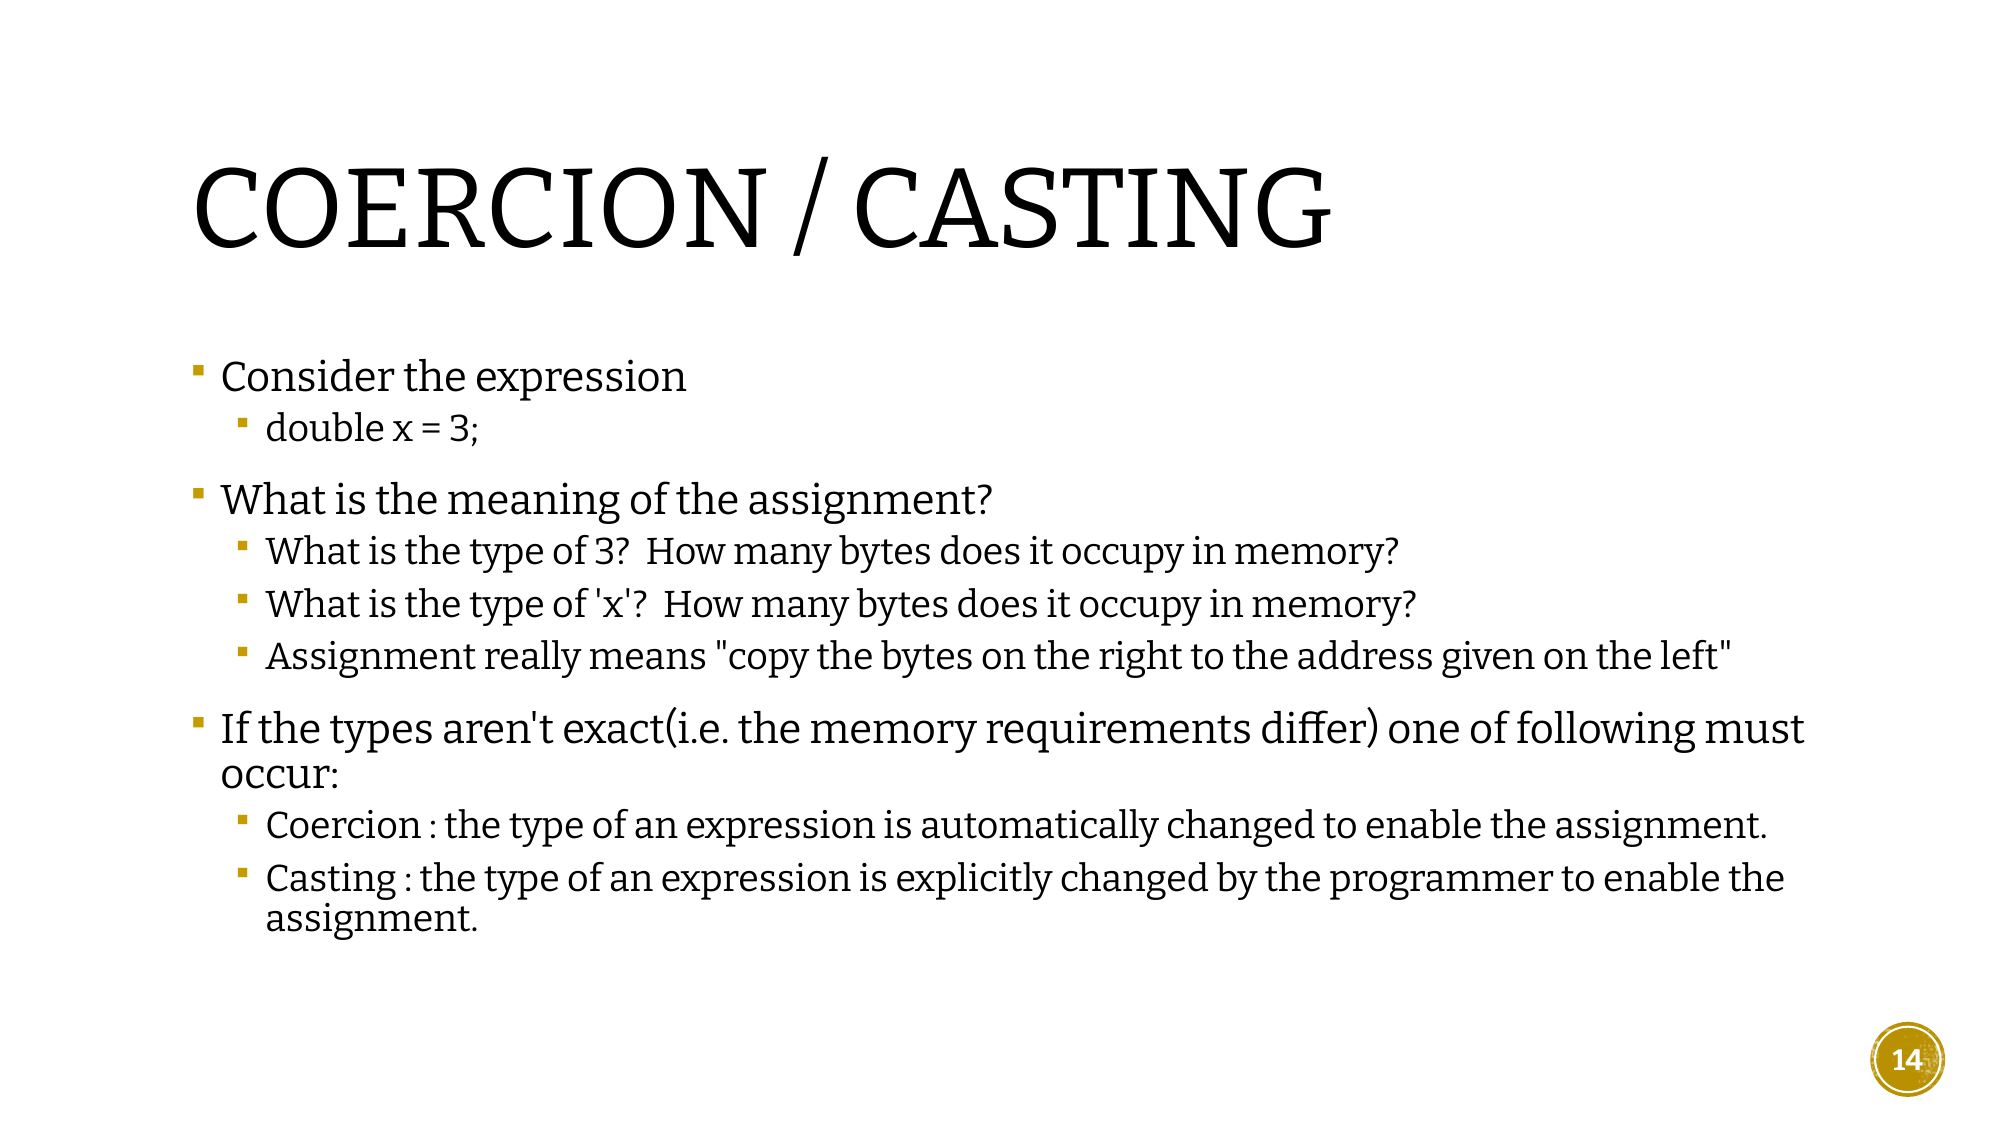

# Coercion / Casting
Consider the expression
double x = 3;
What is the meaning of the assignment?
What is the type of 3?  How many bytes does it occupy in memory?
What is the type of 'x'?  How many bytes does it occupy in memory?
Assignment really means "copy the bytes on the right to the address given on the left"
If the types aren't exact(i.e. the memory requirements differ) one of following must occur:
Coercion : the type of an expression is automatically changed to enable the assignment.
Casting : the type of an expression is explicitly changed by the programmer to enable the assignment.

14